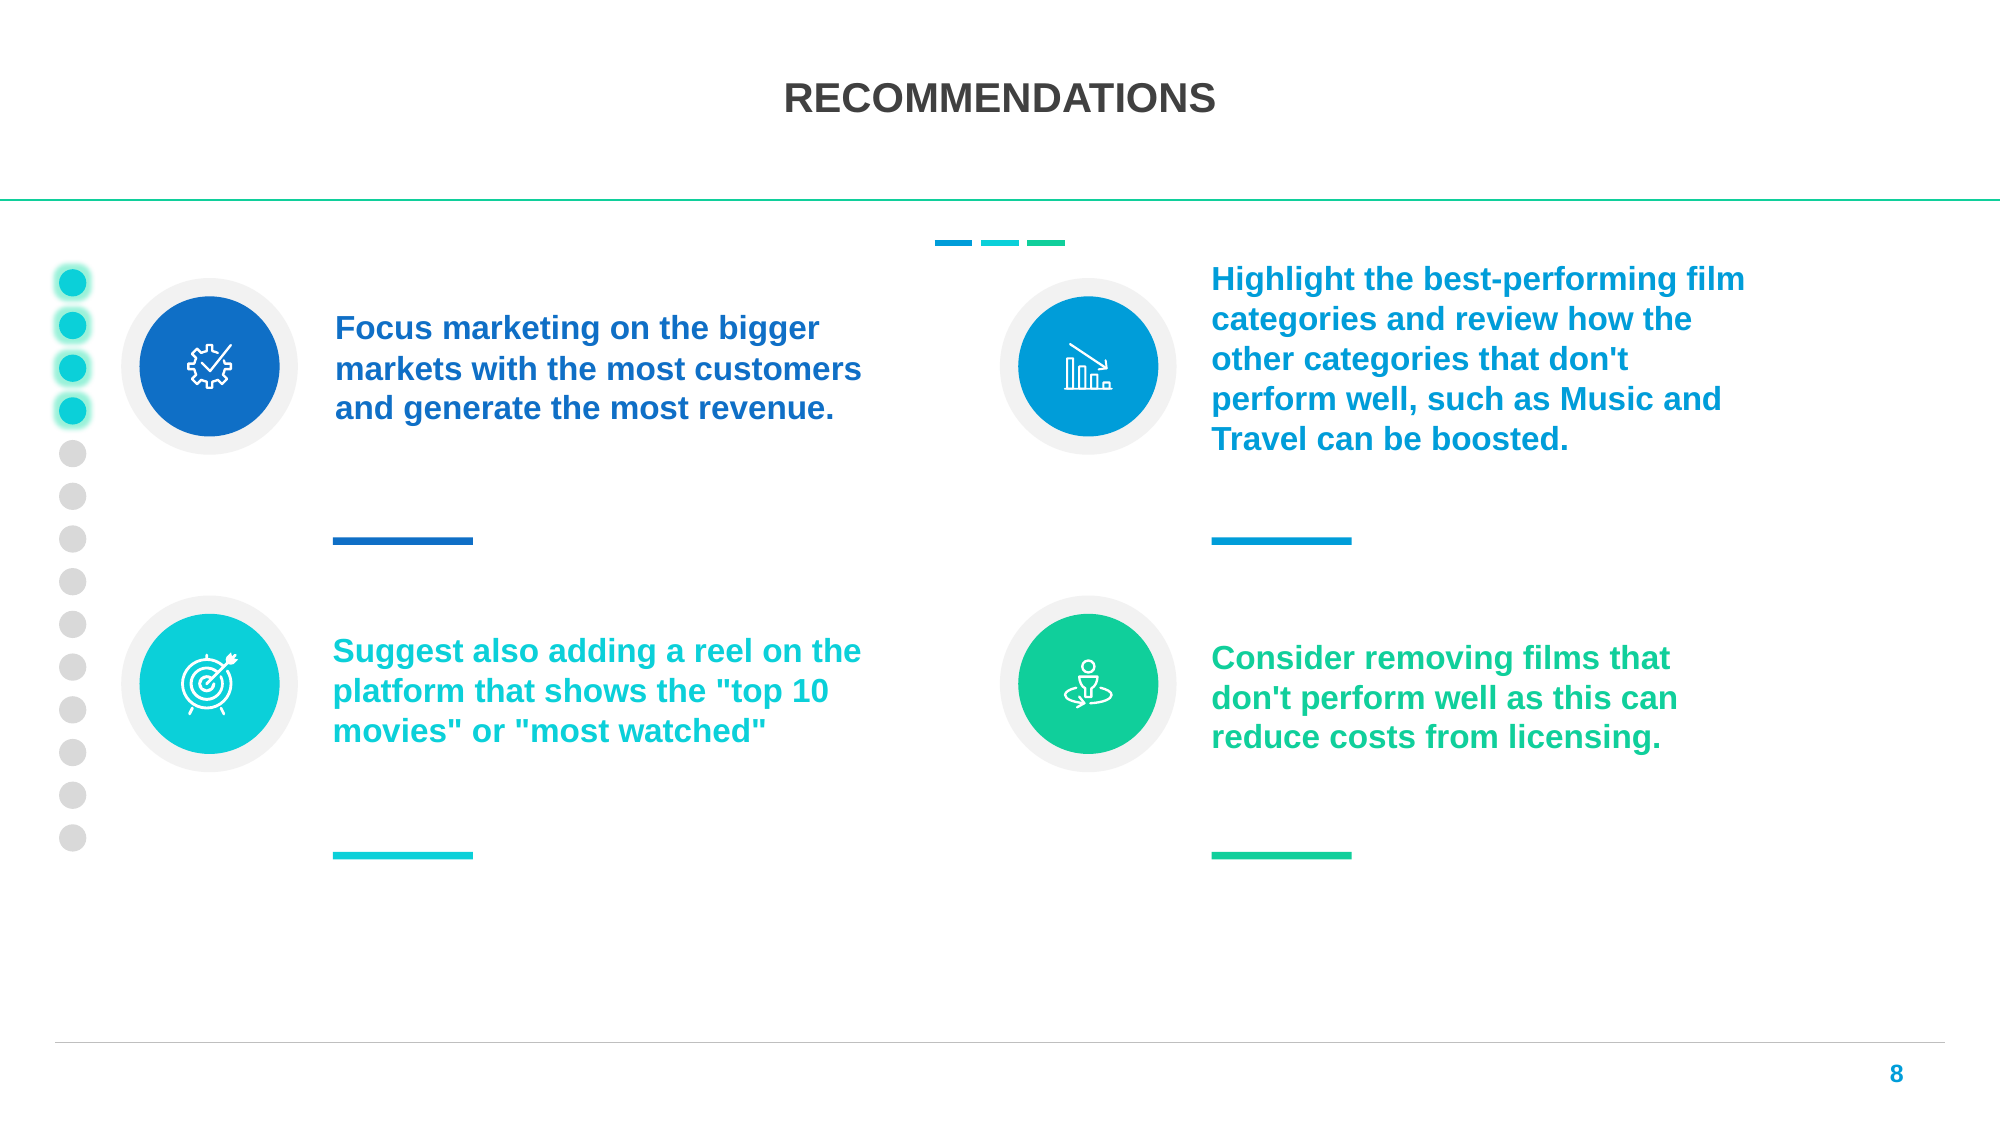

# RECOMMENDATIONS
Highlight the best-performing film categories and review how the other categories that don't perform well, such as Music and Travel can be boosted.

Focus marketing on the bigger markets with the most customers and generate the most revenue.

Suggest also adding a reel on the platform that shows the "top 10 movies" or "most watched"
Consider removing films that don't perform well as this can reduce costs from licensing.

8